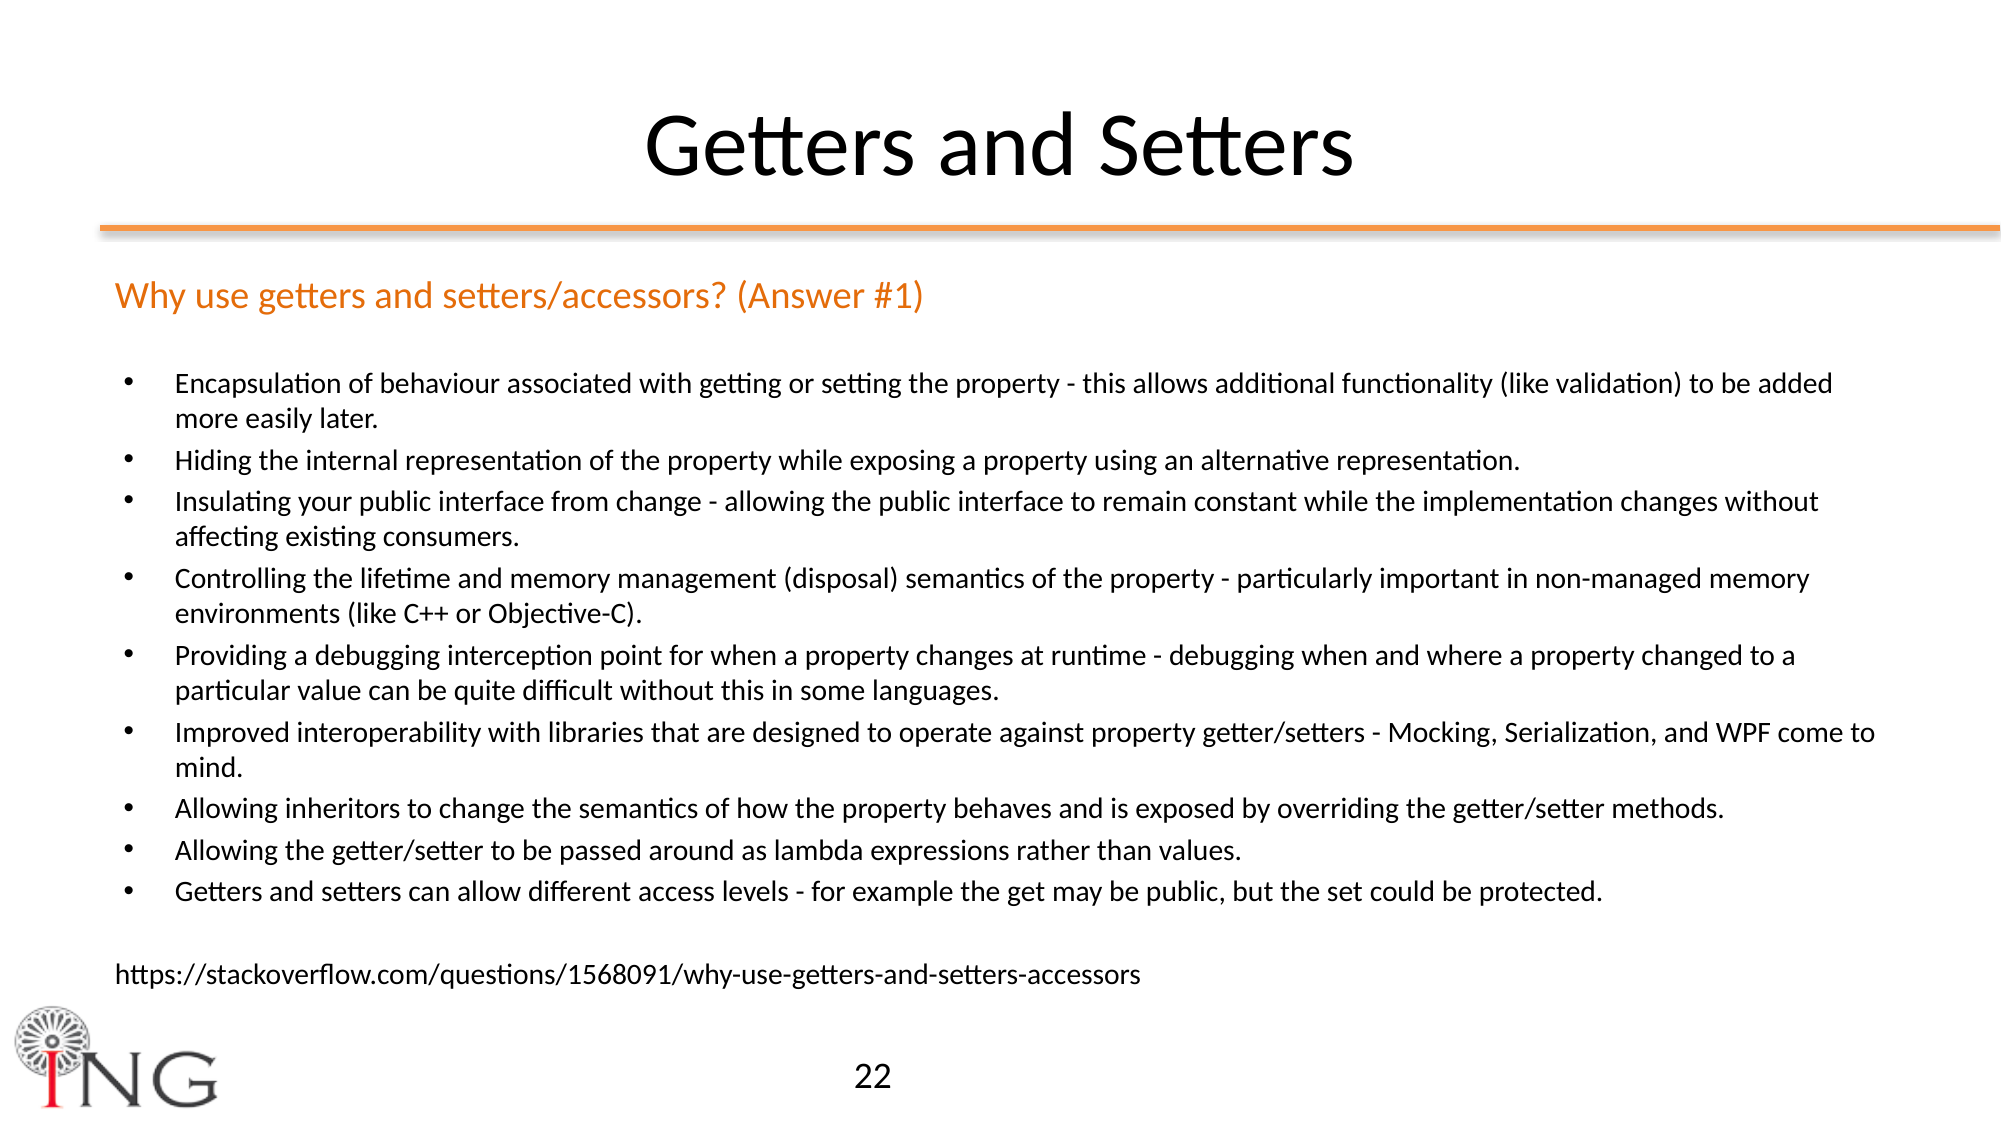

# Getters and Setters
Why use getters and setters/accessors? (Answer #1)

Encapsulation of behaviour associated with getting or setting the property - this allows additional functionality (like validation) to be added more easily later.
Hiding the internal representation of the property while exposing a property using an alternative representation.
Insulating your public interface from change - allowing the public interface to remain constant while the implementation changes without affecting existing consumers.
Controlling the lifetime and memory management (disposal) semantics of the property - particularly important in non-managed memory environments (like C++ or Objective-C).
Providing a debugging interception point for when a property changes at runtime - debugging when and where a property changed to a particular value can be quite difficult without this in some languages.
Improved interoperability with libraries that are designed to operate against property getter/setters - Mocking, Serialization, and WPF come to mind.
Allowing inheritors to change the semantics of how the property behaves and is exposed by overriding the getter/setter methods.
Allowing the getter/setter to be passed around as lambda expressions rather than values.
Getters and setters can allow different access levels - for example the get may be public, but the set could be protected.

https://stackoverflow.com/questions/1568091/why-use-getters-and-setters-accessors
22